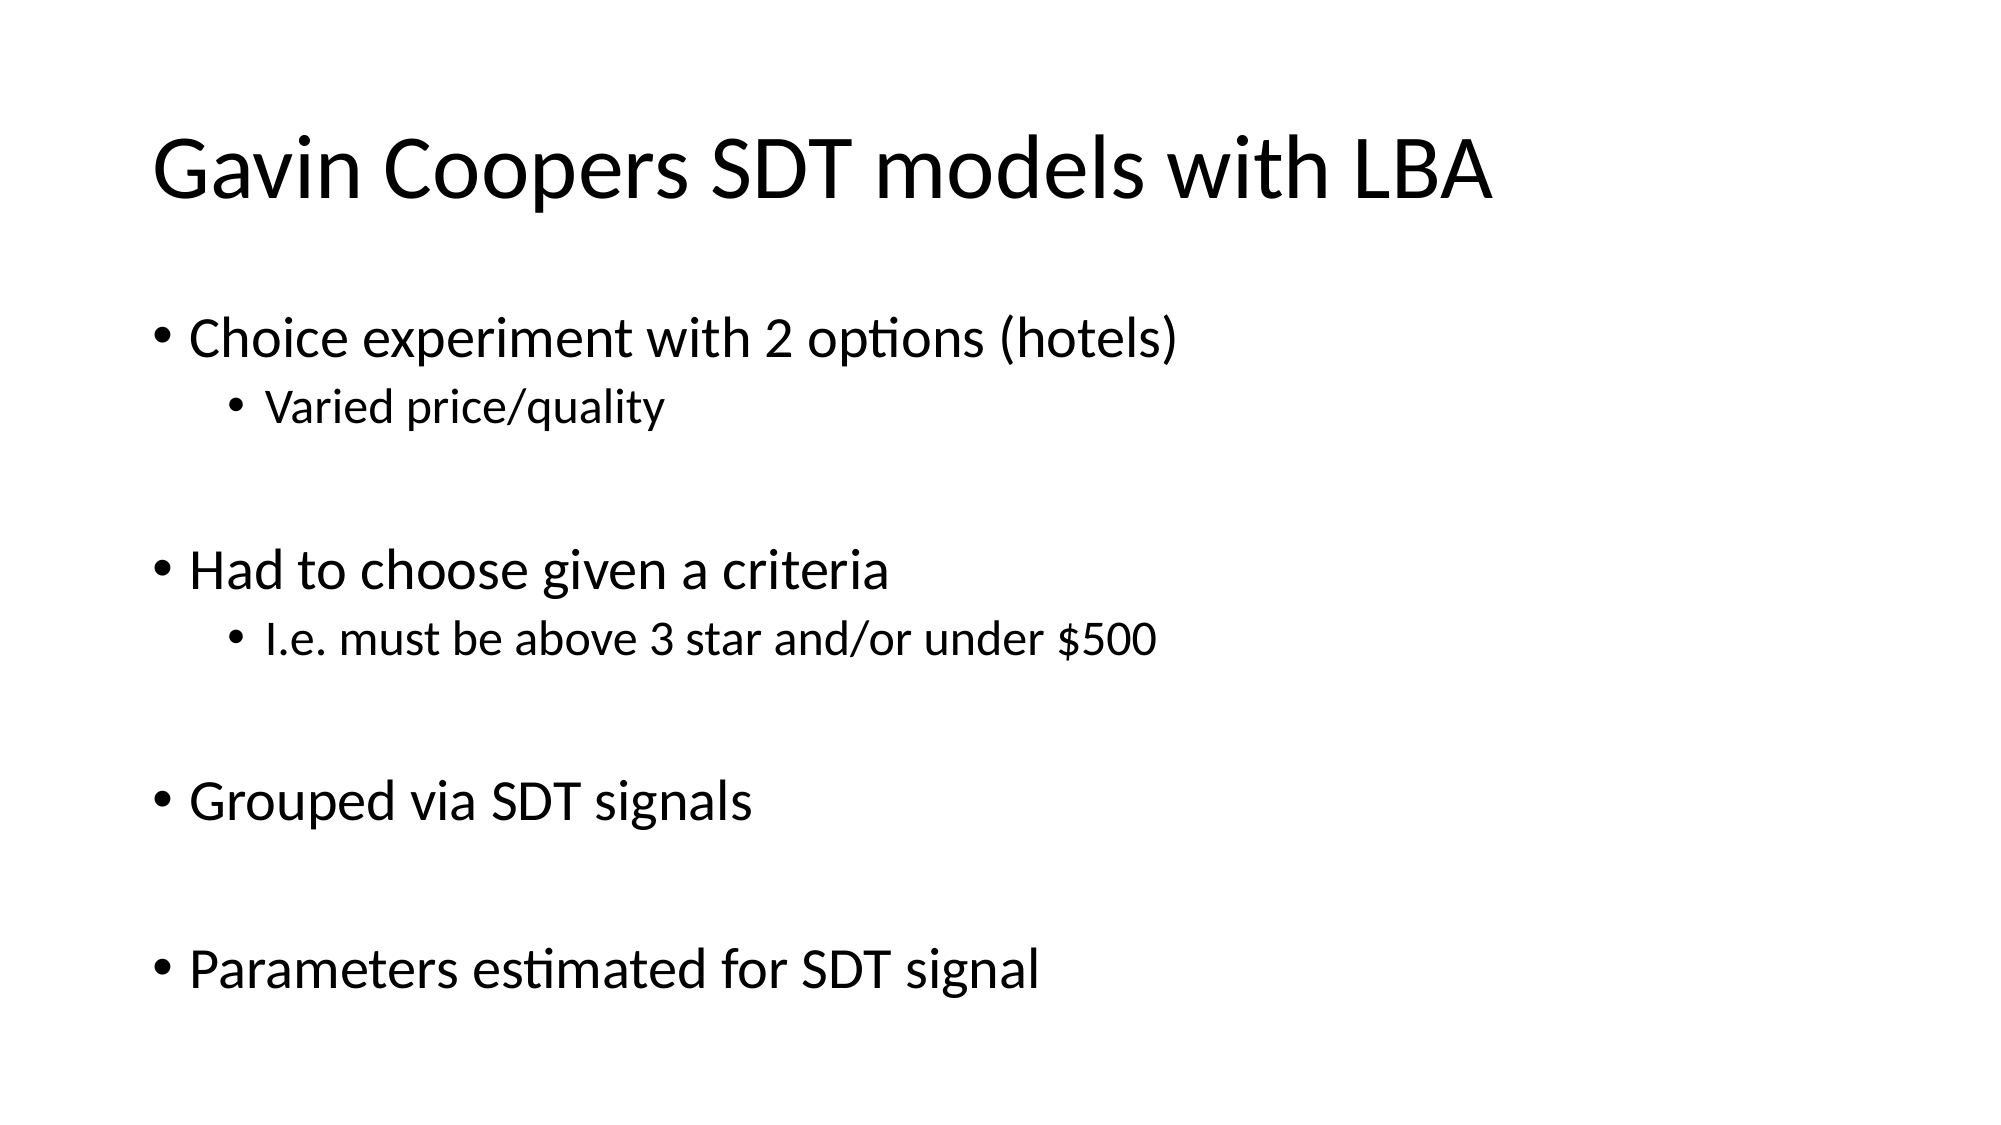

# Gavin Coopers SDT models with LBA
Choice experiment with 2 options (hotels)
Varied price/quality

Had to choose given a criteria
I.e. must be above 3 star and/or under $500

Grouped via SDT signals

Parameters estimated for SDT signal